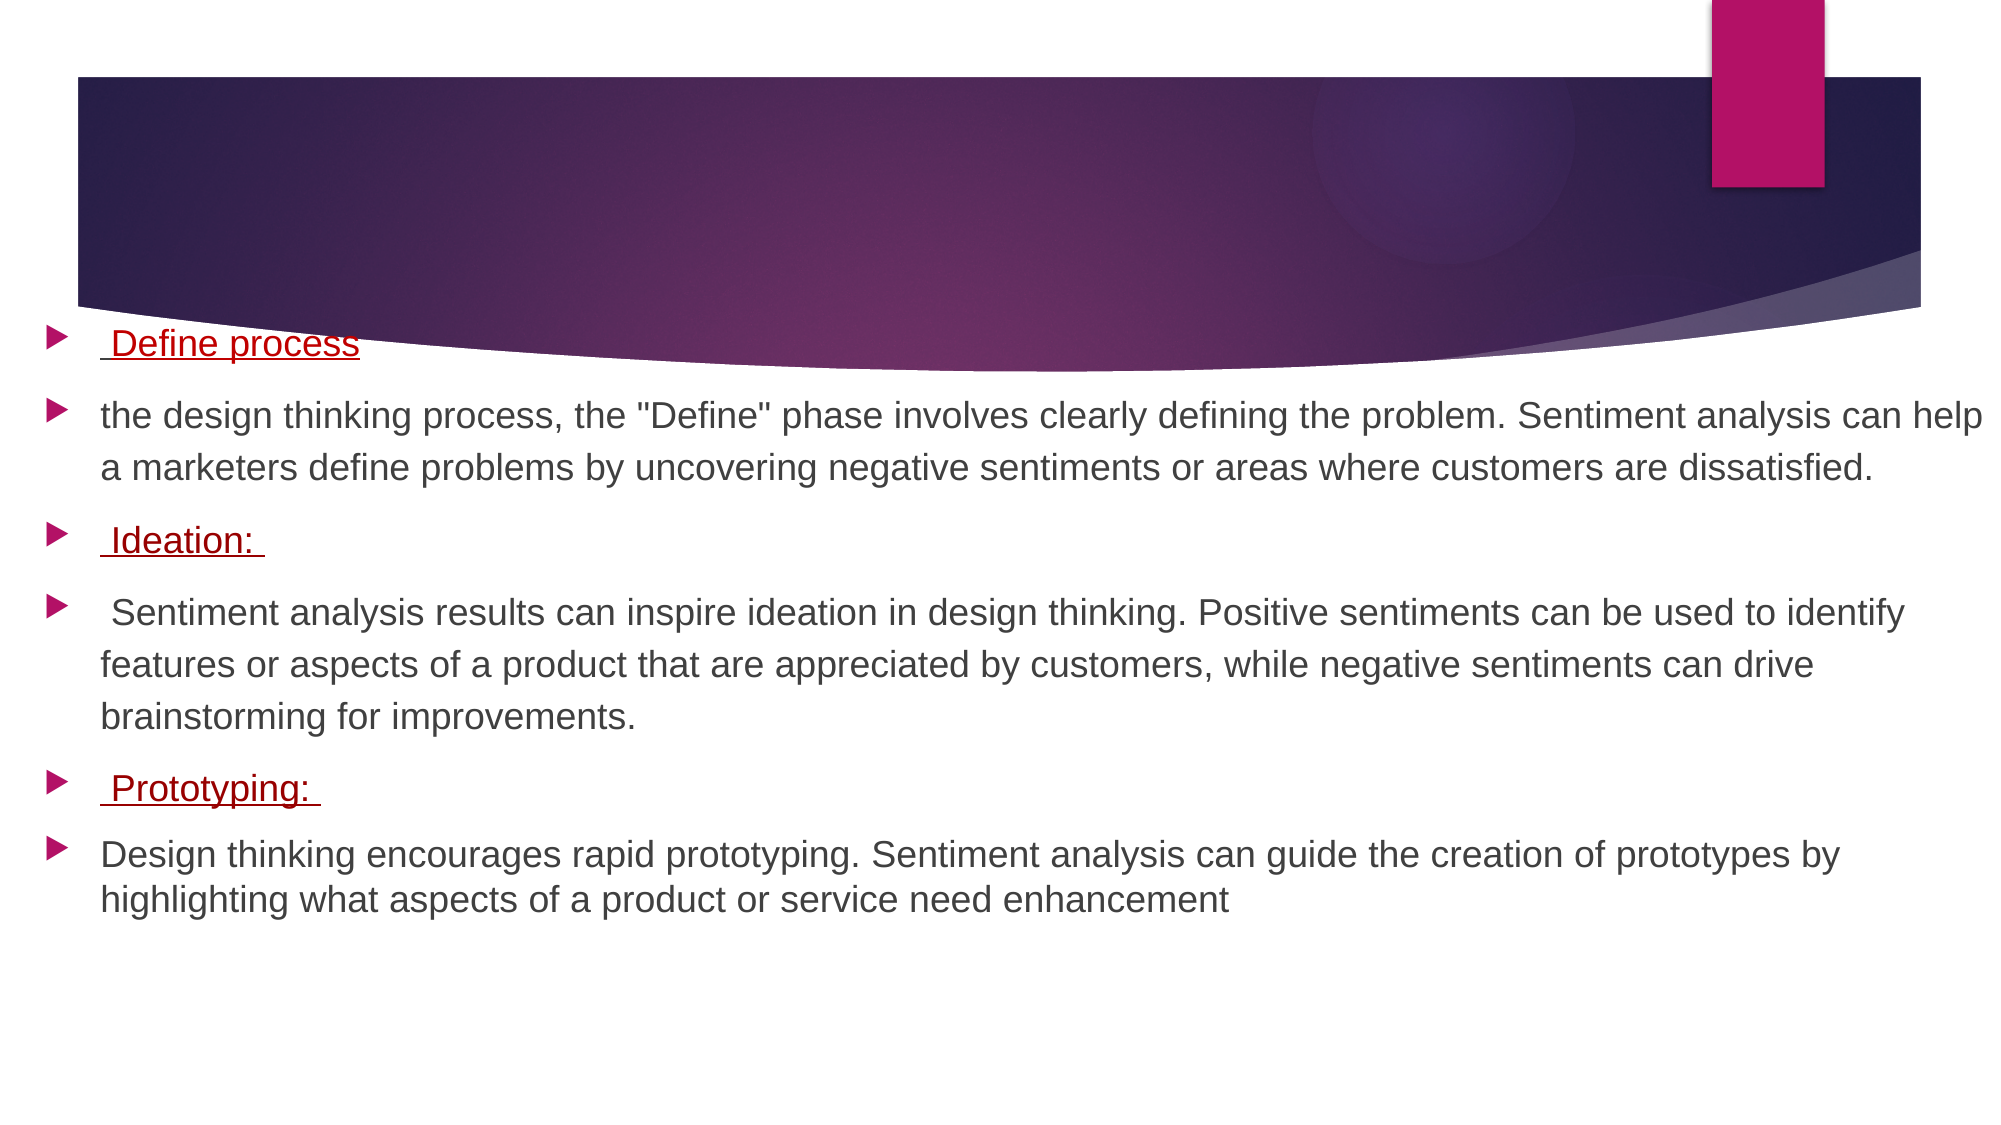

#
 Define process
the design thinking process, the "Define" phase involves clearly defining the problem. Sentiment analysis can help a marketers define problems by uncovering negative sentiments or areas where customers are dissatisfied.
 Ideation:
 Sentiment analysis results can inspire ideation in design thinking. Positive sentiments can be used to identify features or aspects of a product that are appreciated by customers, while negative sentiments can drive brainstorming for improvements.
 Prototyping:
Design thinking encourages rapid prototyping. Sentiment analysis can guide the creation of prototypes by highlighting what aspects of a product or service need enhancement